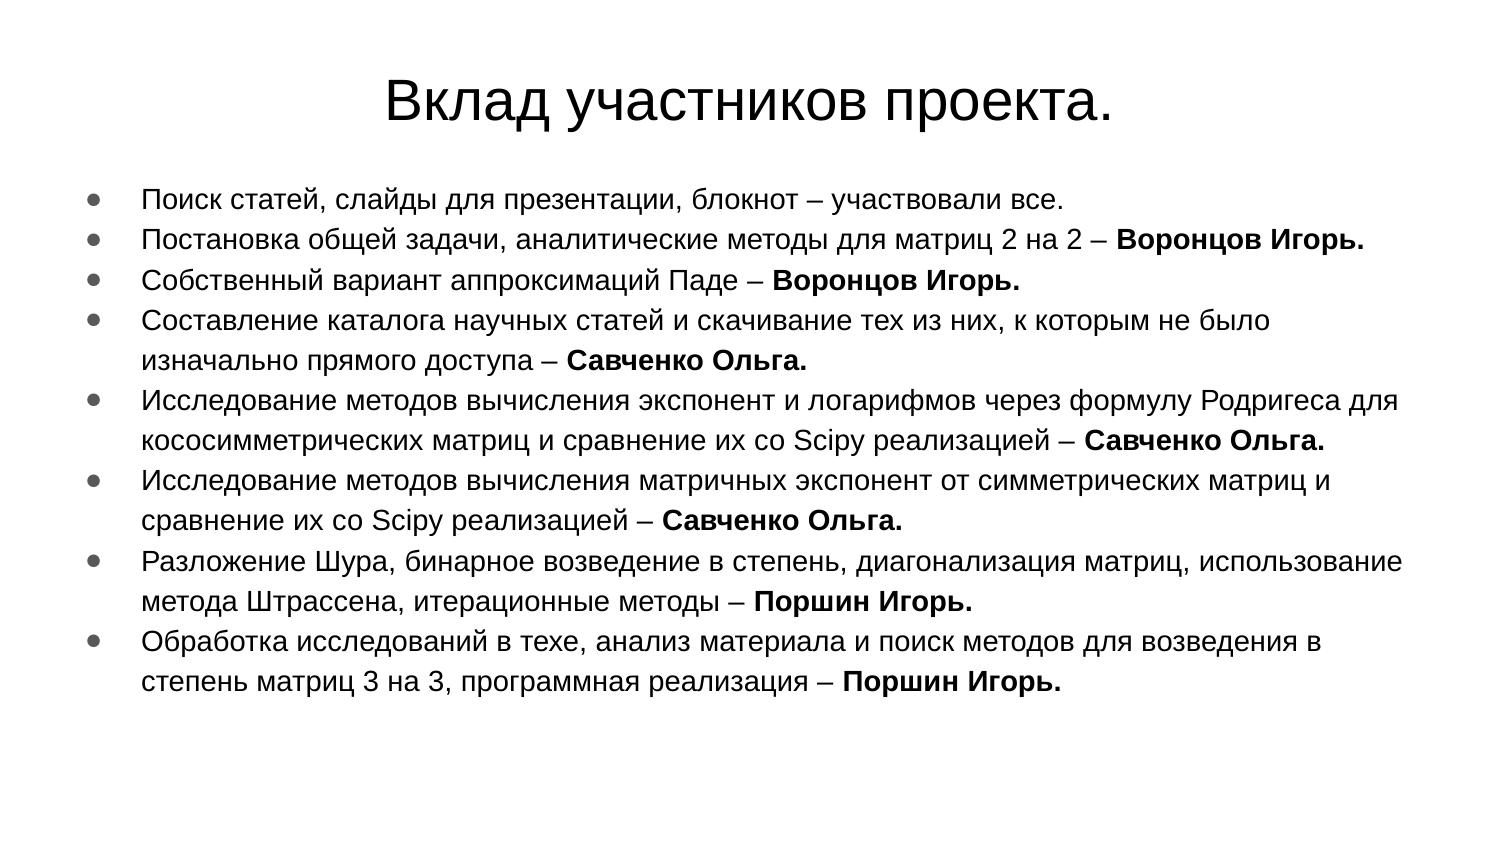

# Вклад участников проекта.
Поиск статей, слайды для презентации, блокнот – участвовали все.
Постановка общей задачи, аналитические методы для матриц 2 на 2 – Воронцов Игорь.
Собственный вариант аппроксимаций Паде – Воронцов Игорь.
Составление каталога научных статей и скачивание тех из них, к которым не было изначально прямого доступа – Савченко Ольга.
Исследование методов вычисления экспонент и логарифмов через формулу Родригеса для кососимметрических матриц и сравнение их со Scipy реализацией – Савченко Ольга.
Исследование методов вычисления матричных экспонент от симметрических матриц и сравнение их со Scipy реализацией – Савченко Ольга.
Разложение Шура, бинарное возведение в степень, диагонализация матриц, использование метода Штрассена, итерационные методы – Поршин Игорь.
Обработка исследований в техе, анализ материала и поиск методов для возведения в степень матриц 3 на 3, программная реализация – Поршин Игорь.